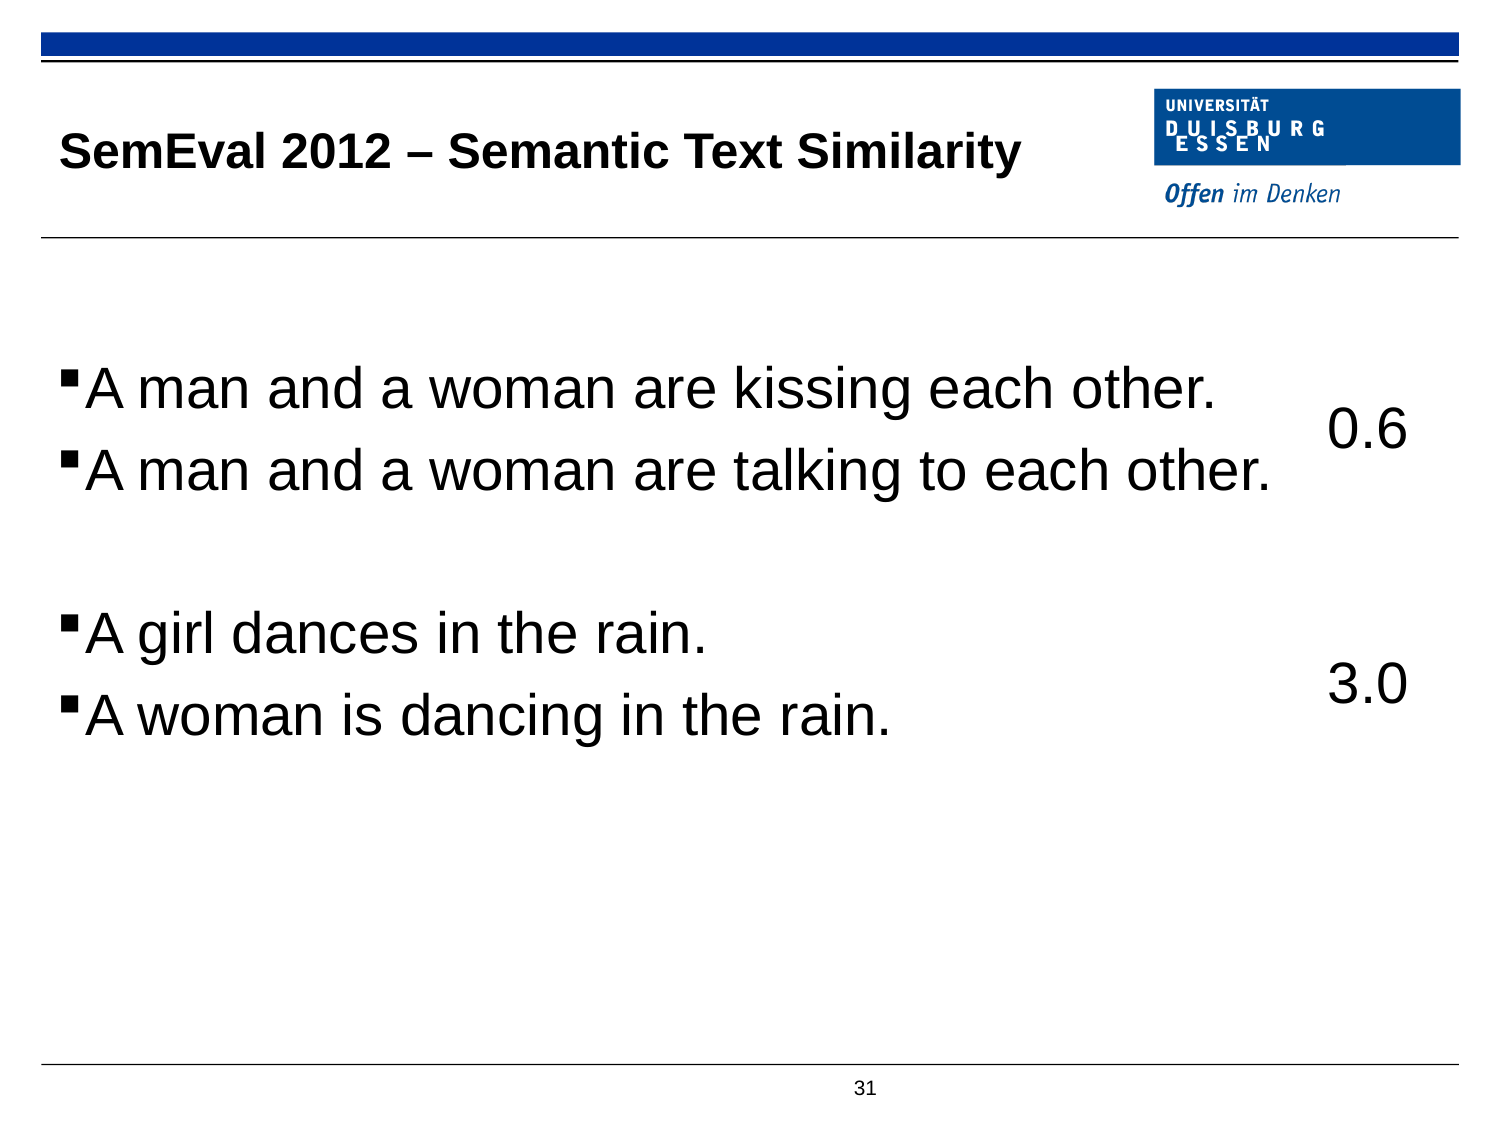

# SemEval 2012 – Semantic Text Similarity

A man and a woman are kissing each other.
A man and a woman are talking to each other.

A girl dances in the rain.
A woman is dancing in the rain.

0.6
3.0